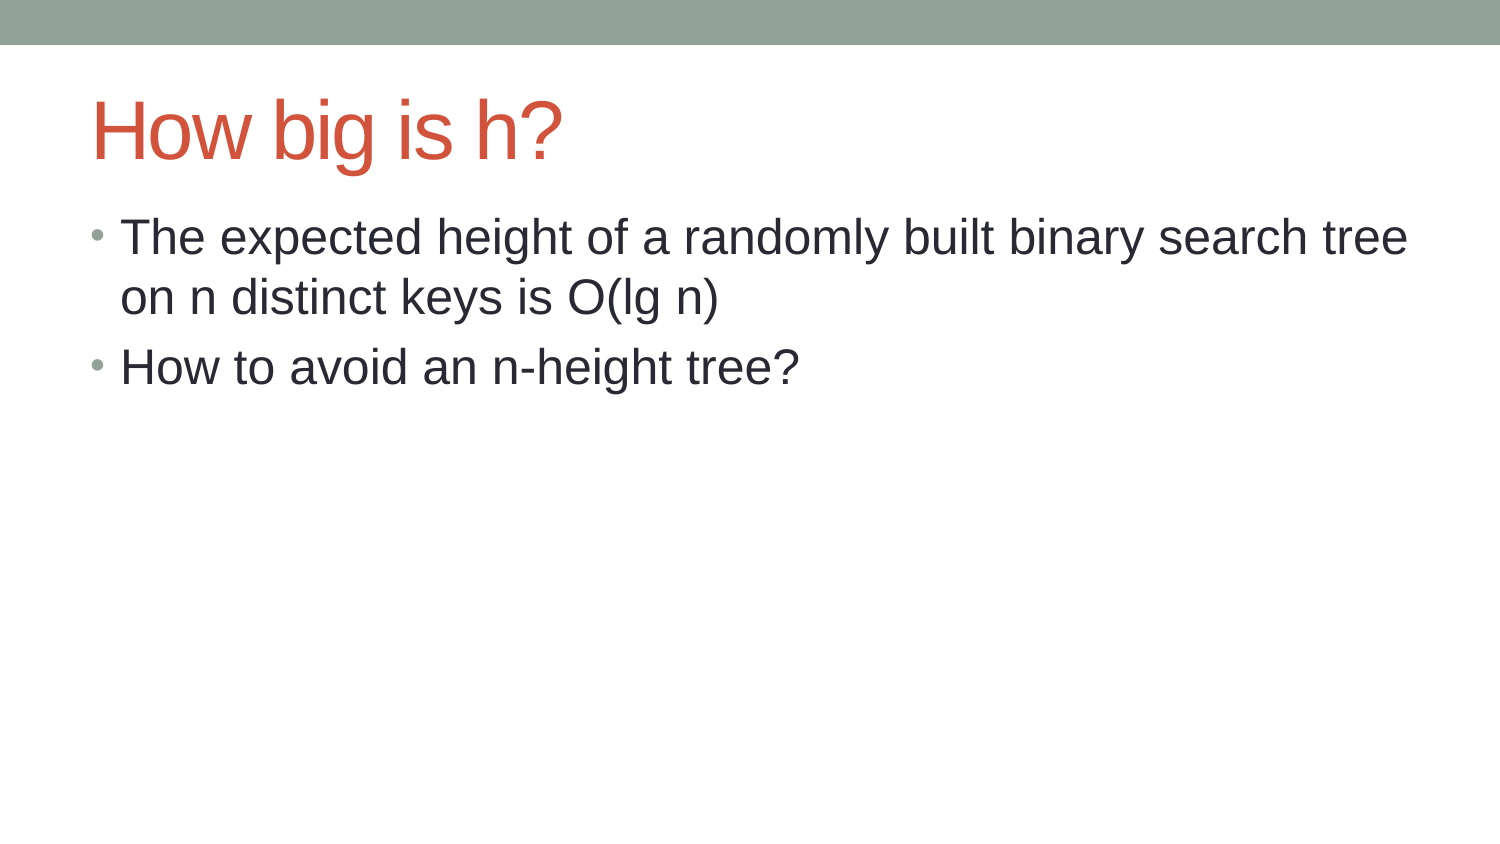

# How big is h?
The expected height of a randomly built binary search tree on n distinct keys is O(lg n)
How to avoid an n-height tree?